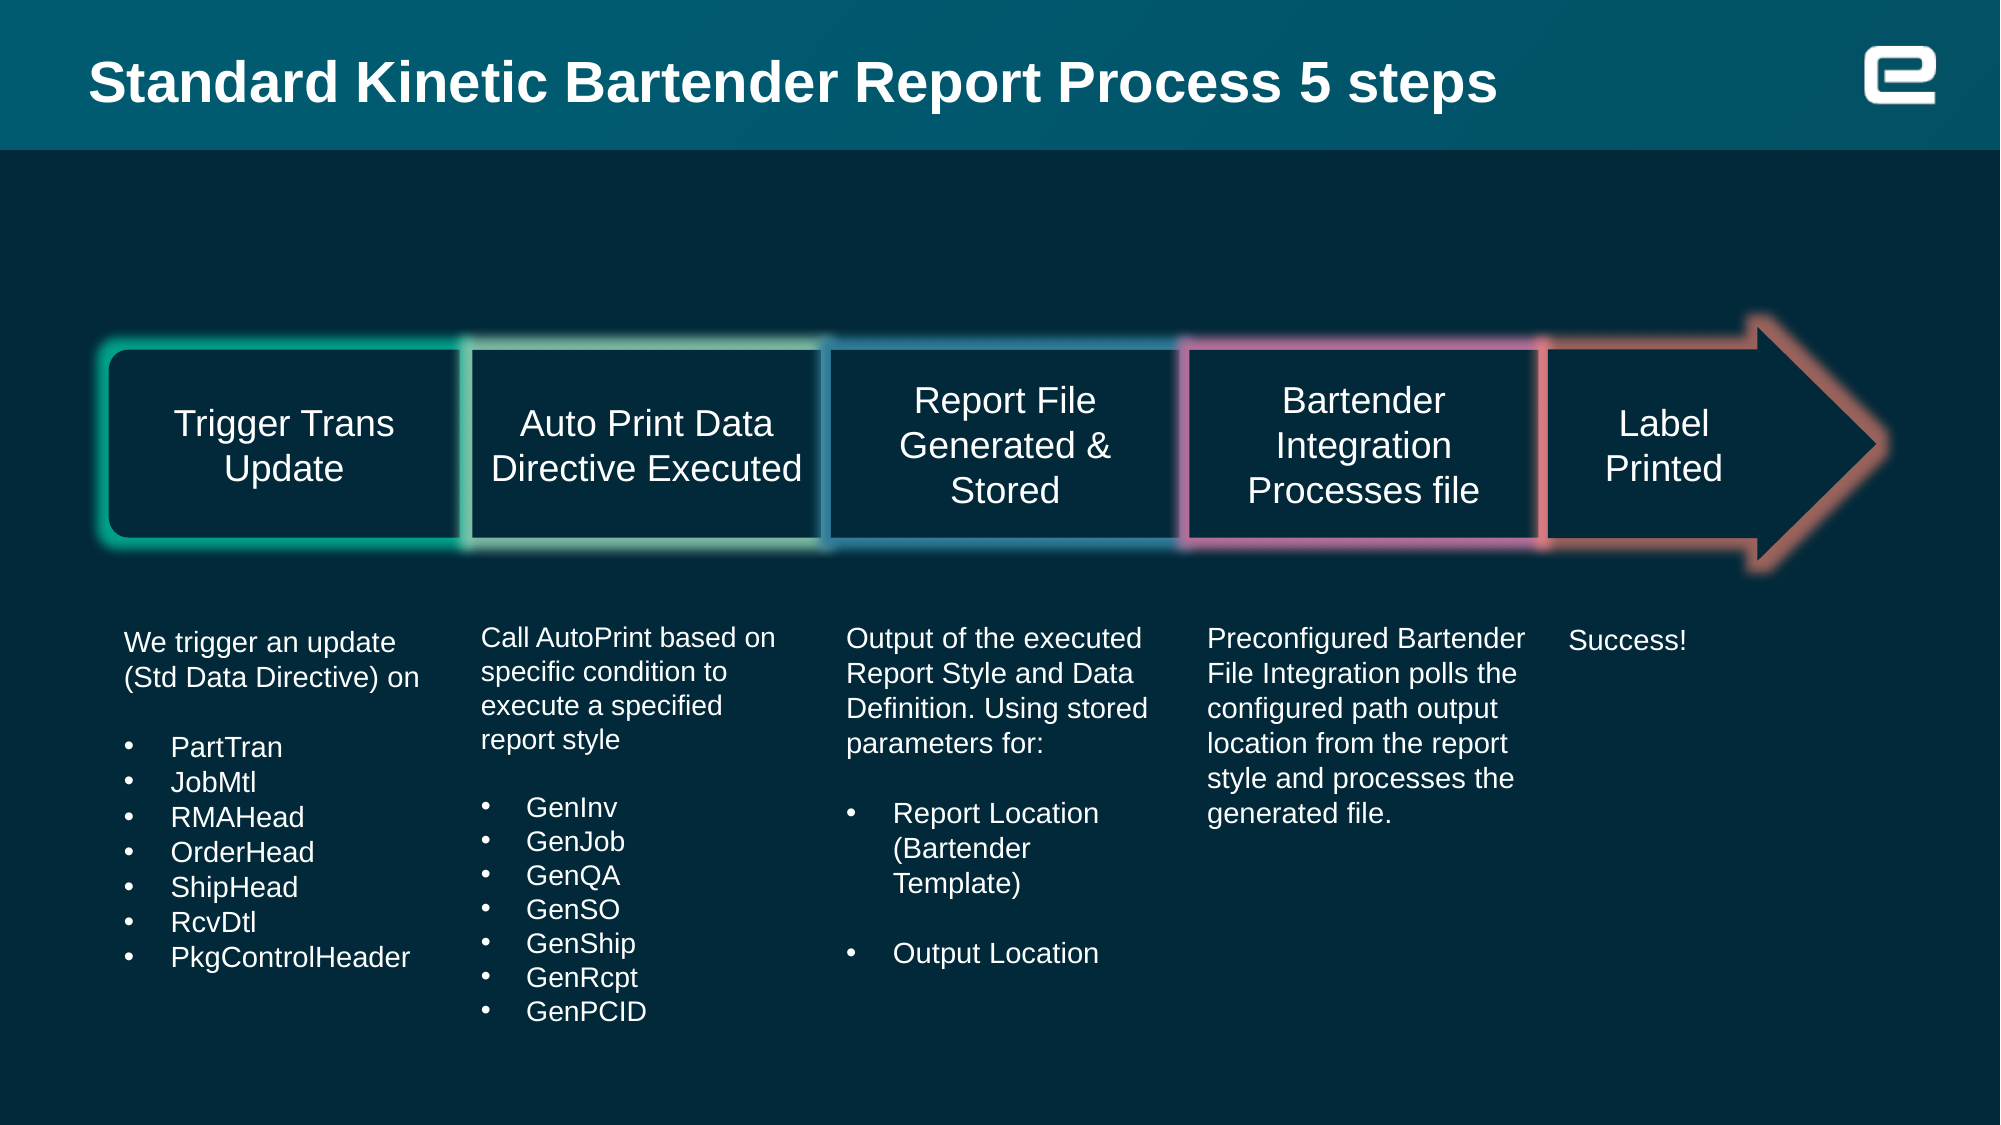

# Standard Kinetic Bartender Report Process 5 steps
Label Printed
Trigger Trans
Update
Auto Print Data Directive Executed
Report File Generated & Stored

Bartender Integration Processes file

Call AutoPrint based on specific condition to execute a specified report style

GenInv
GenJob
GenQA
GenSO
GenShip
GenRcpt
GenPCID
Output of the executed Report Style and Data Definition. Using stored parameters for:

Report Location (Bartender Template)

Output Location

Preconfigured Bartender File Integration polls the configured path output location from the report style and processes the generated file.
Success!
We trigger an update (Std Data Directive) on

PartTran
JobMtl
RMAHead
OrderHead
ShipHead
RcvDtl
PkgControlHeader